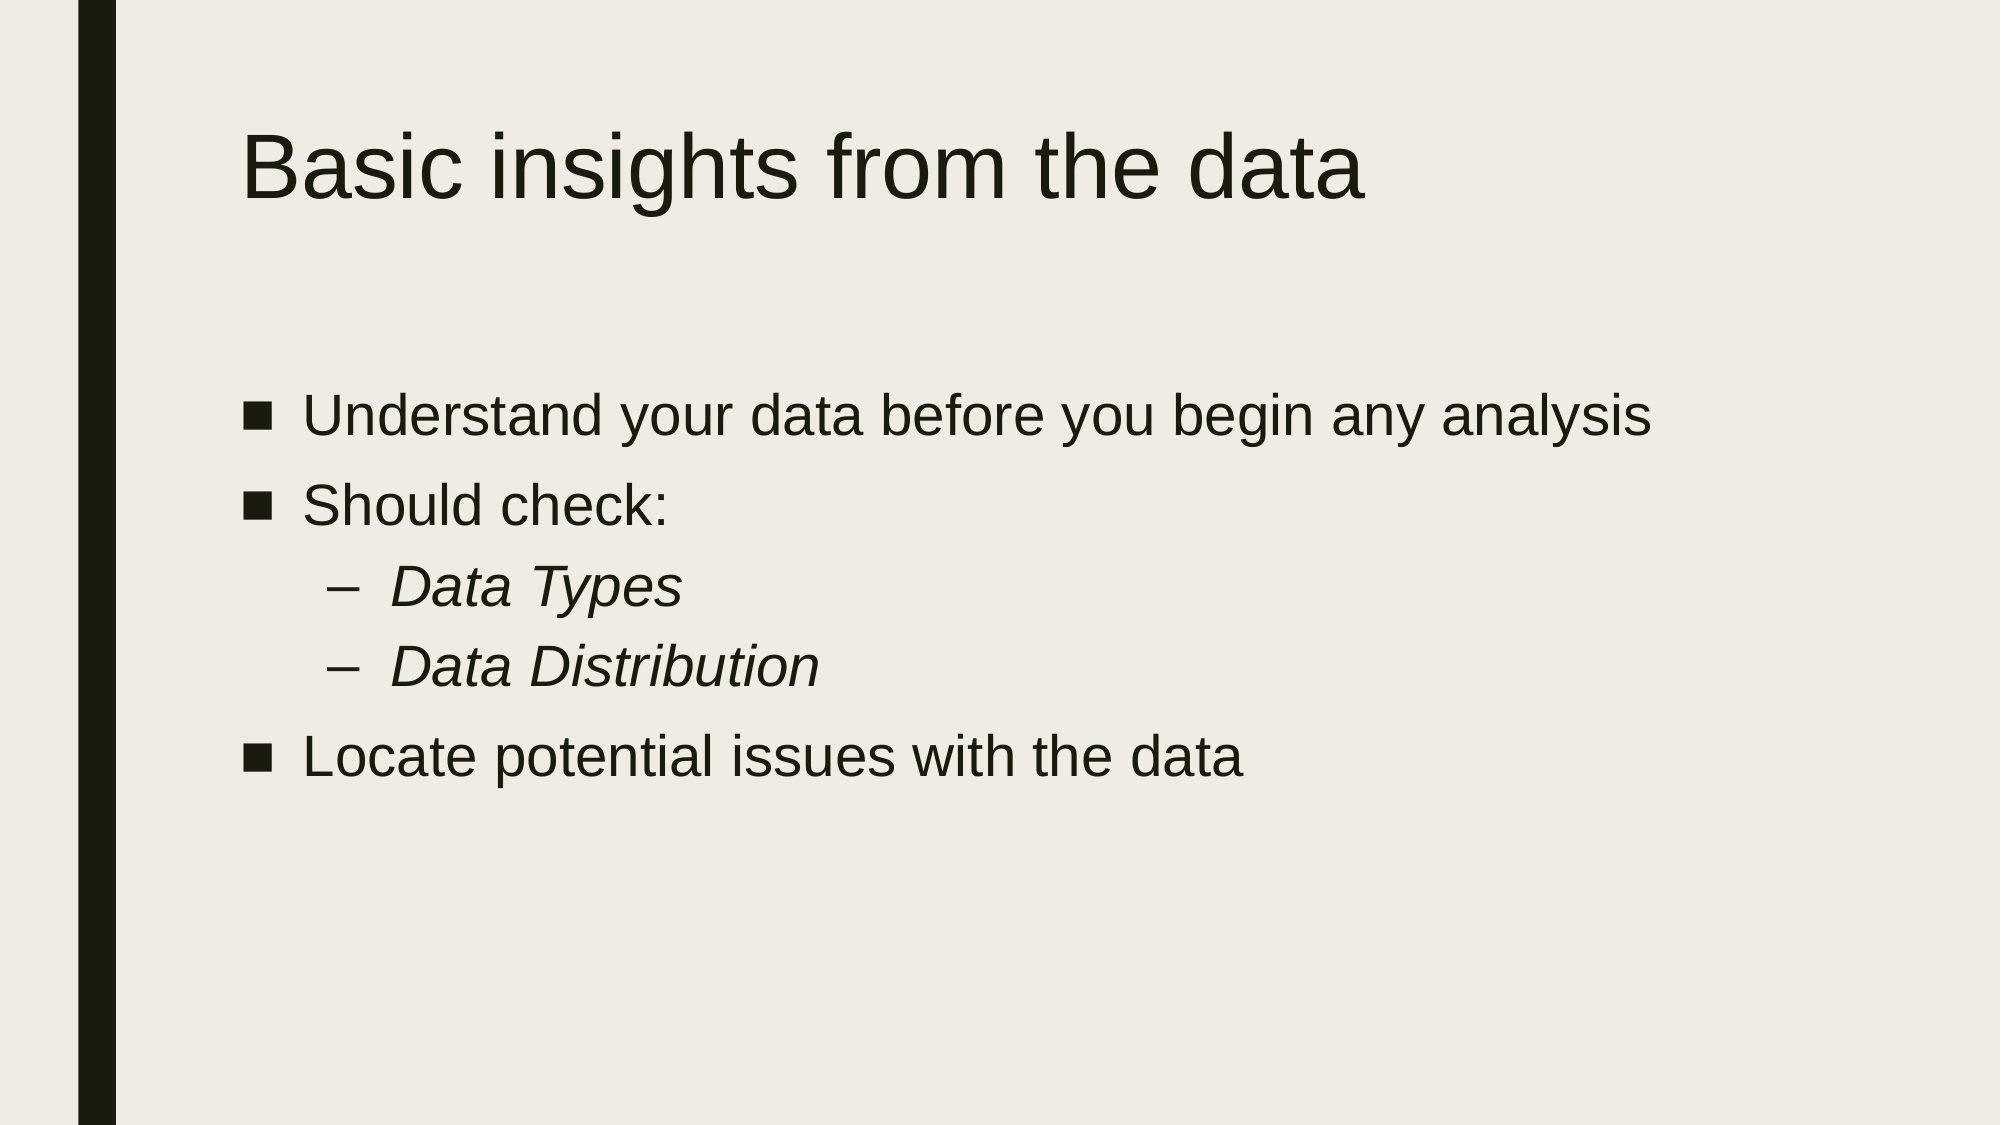

# Basic insights from the data
Understand your data before you begin any analysis
Should check:
Data Types
Data Distribution
Locate potential issues with the data